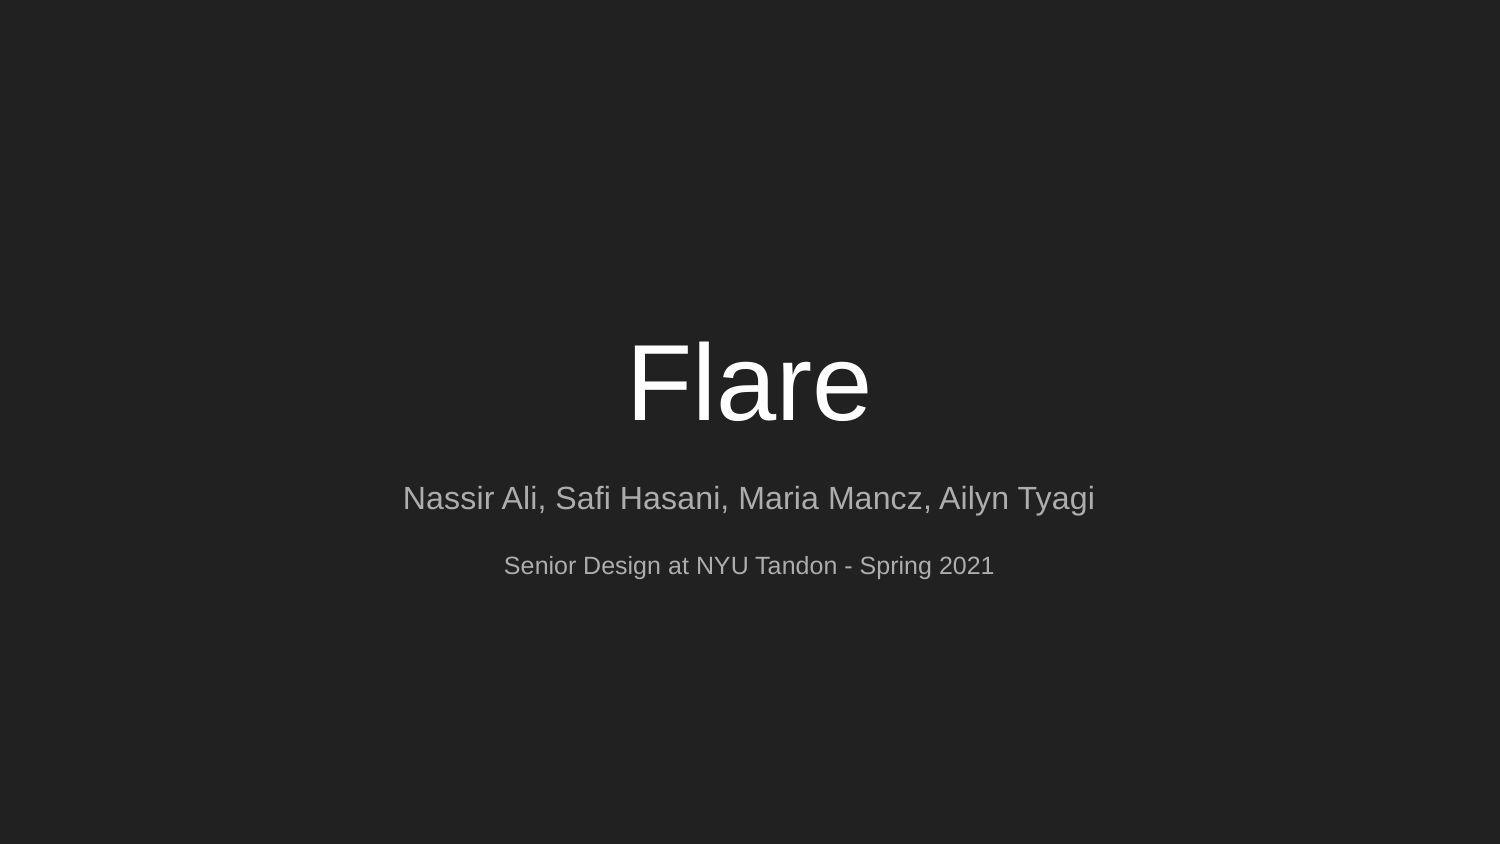

# Flare
Nassir Ali, Safi Hasani, Maria Mancz, Ailyn Tyagi

Senior Design at NYU Tandon - Spring 2021